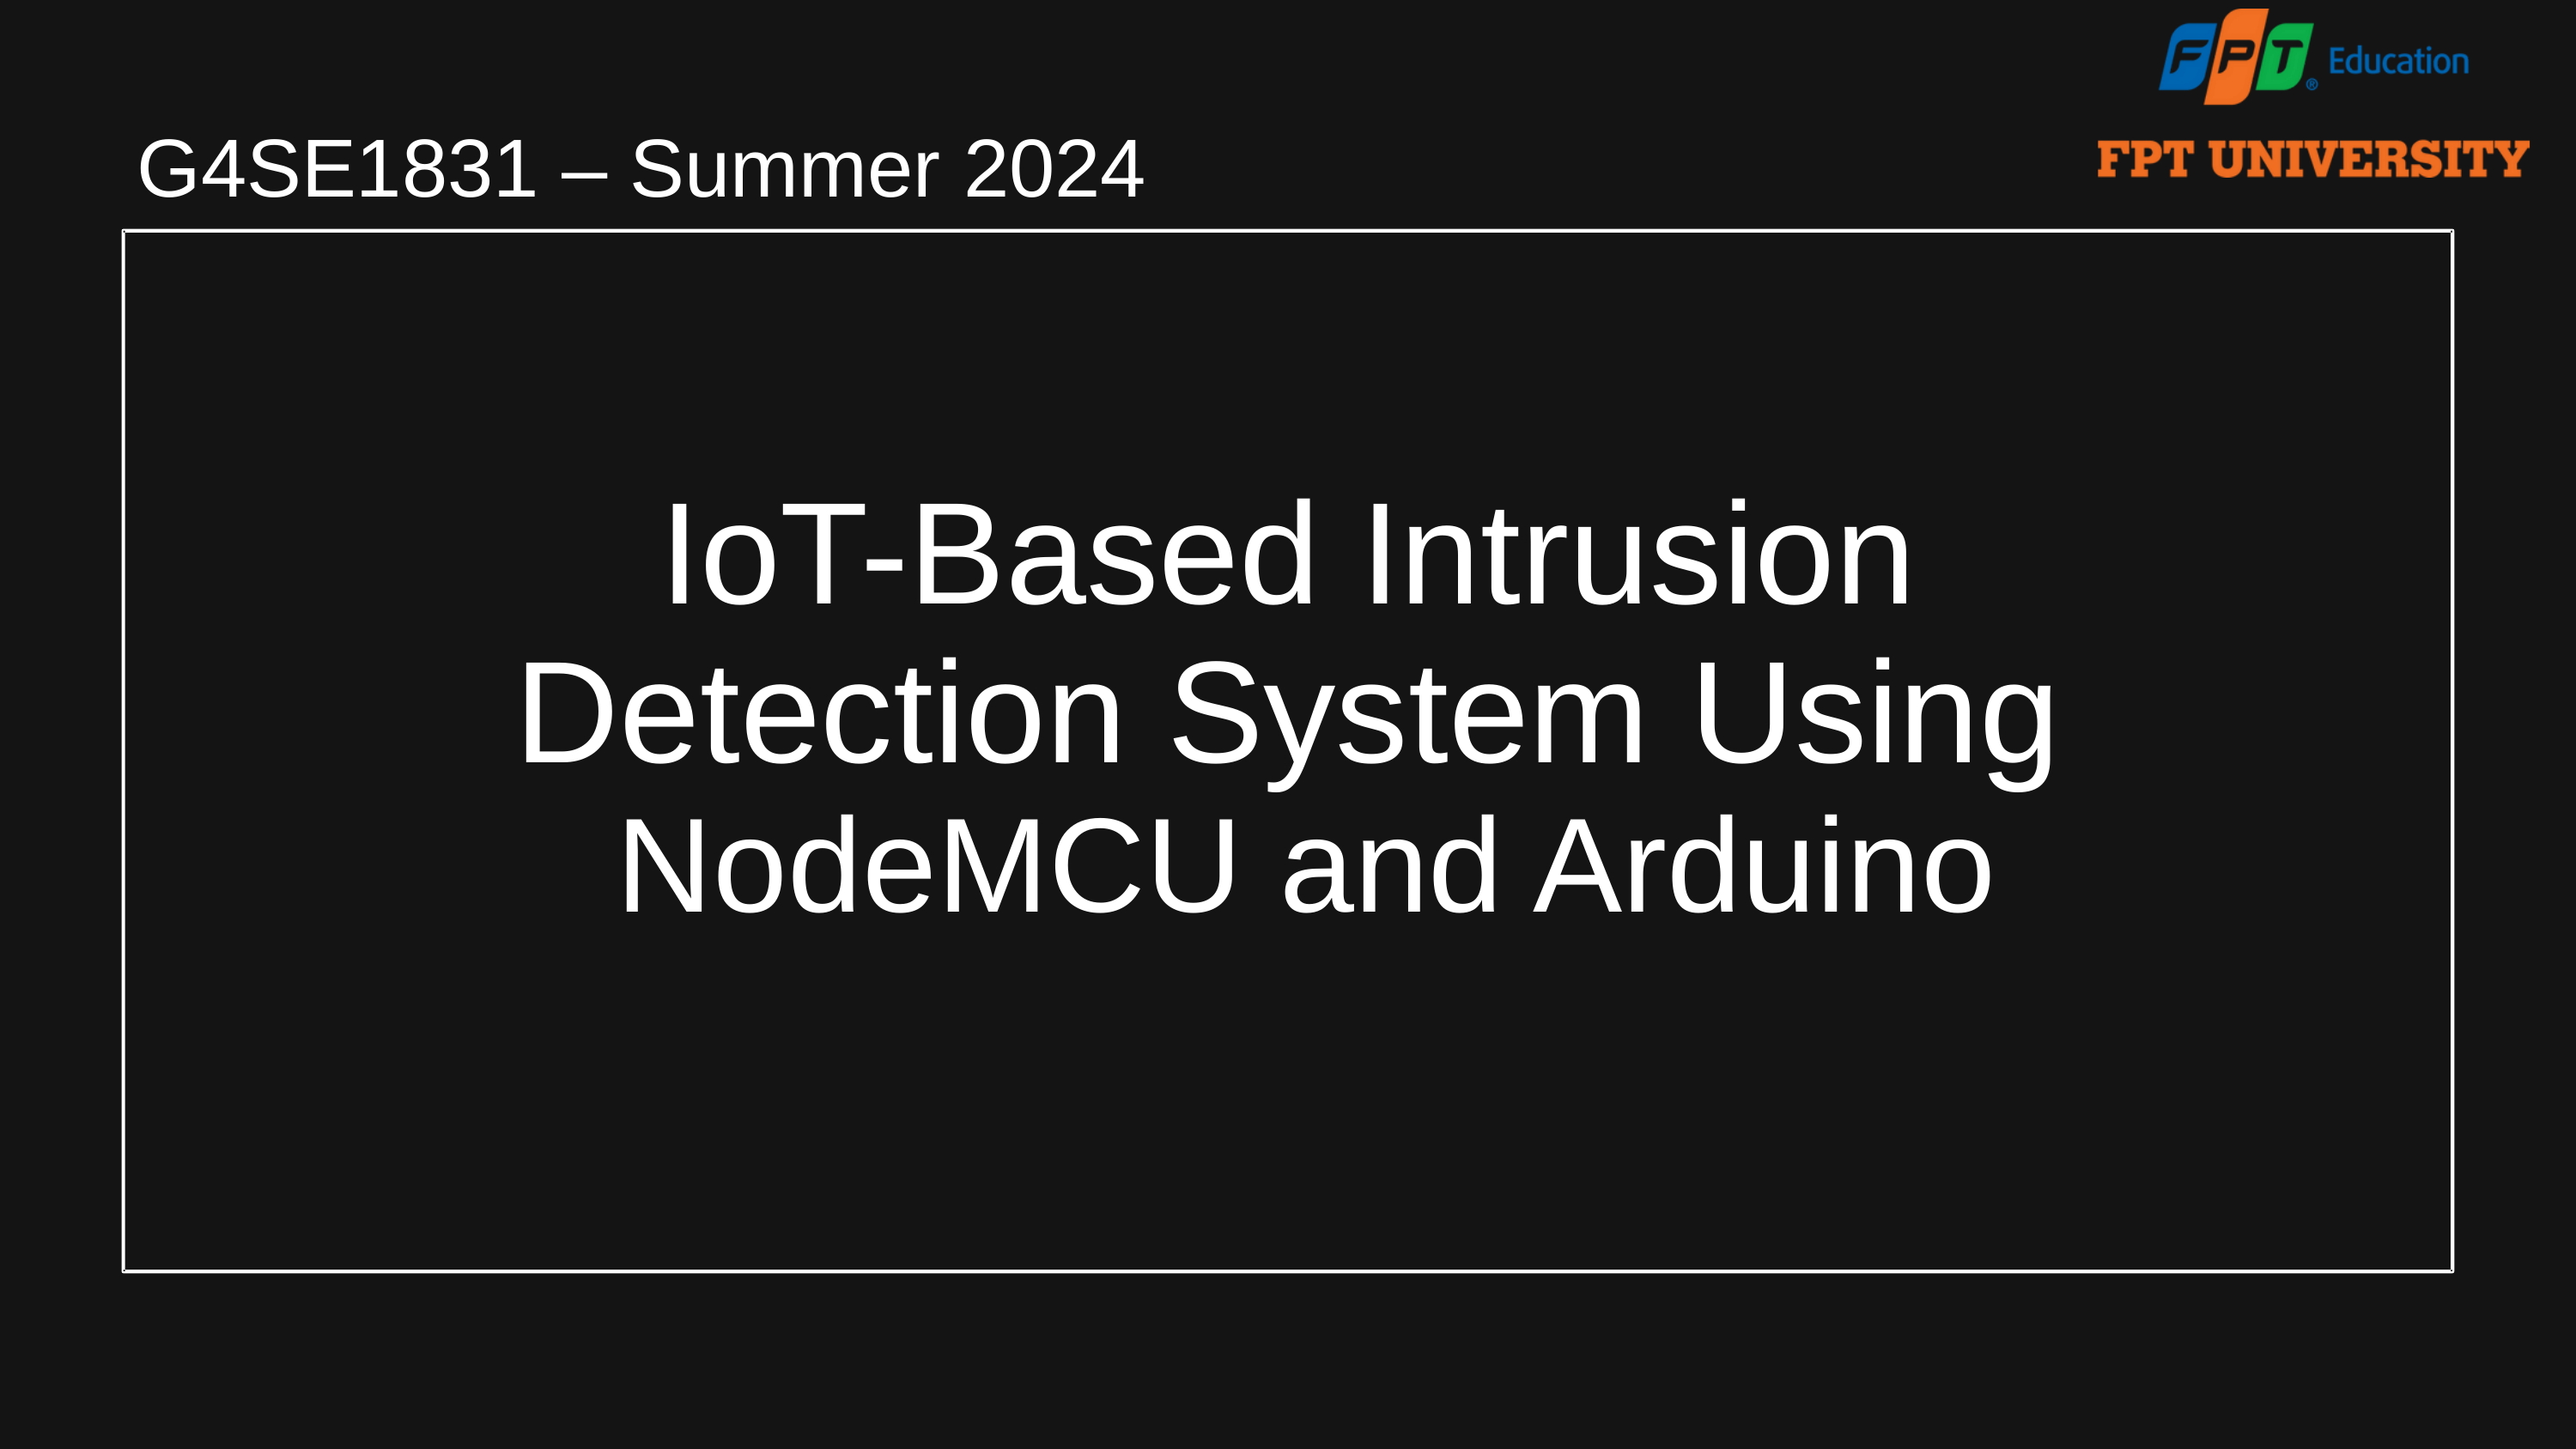

G4SE1831 – Summer 2024

IoT-Based Intrusion Detection System Using
 NodeMCU and Arduino